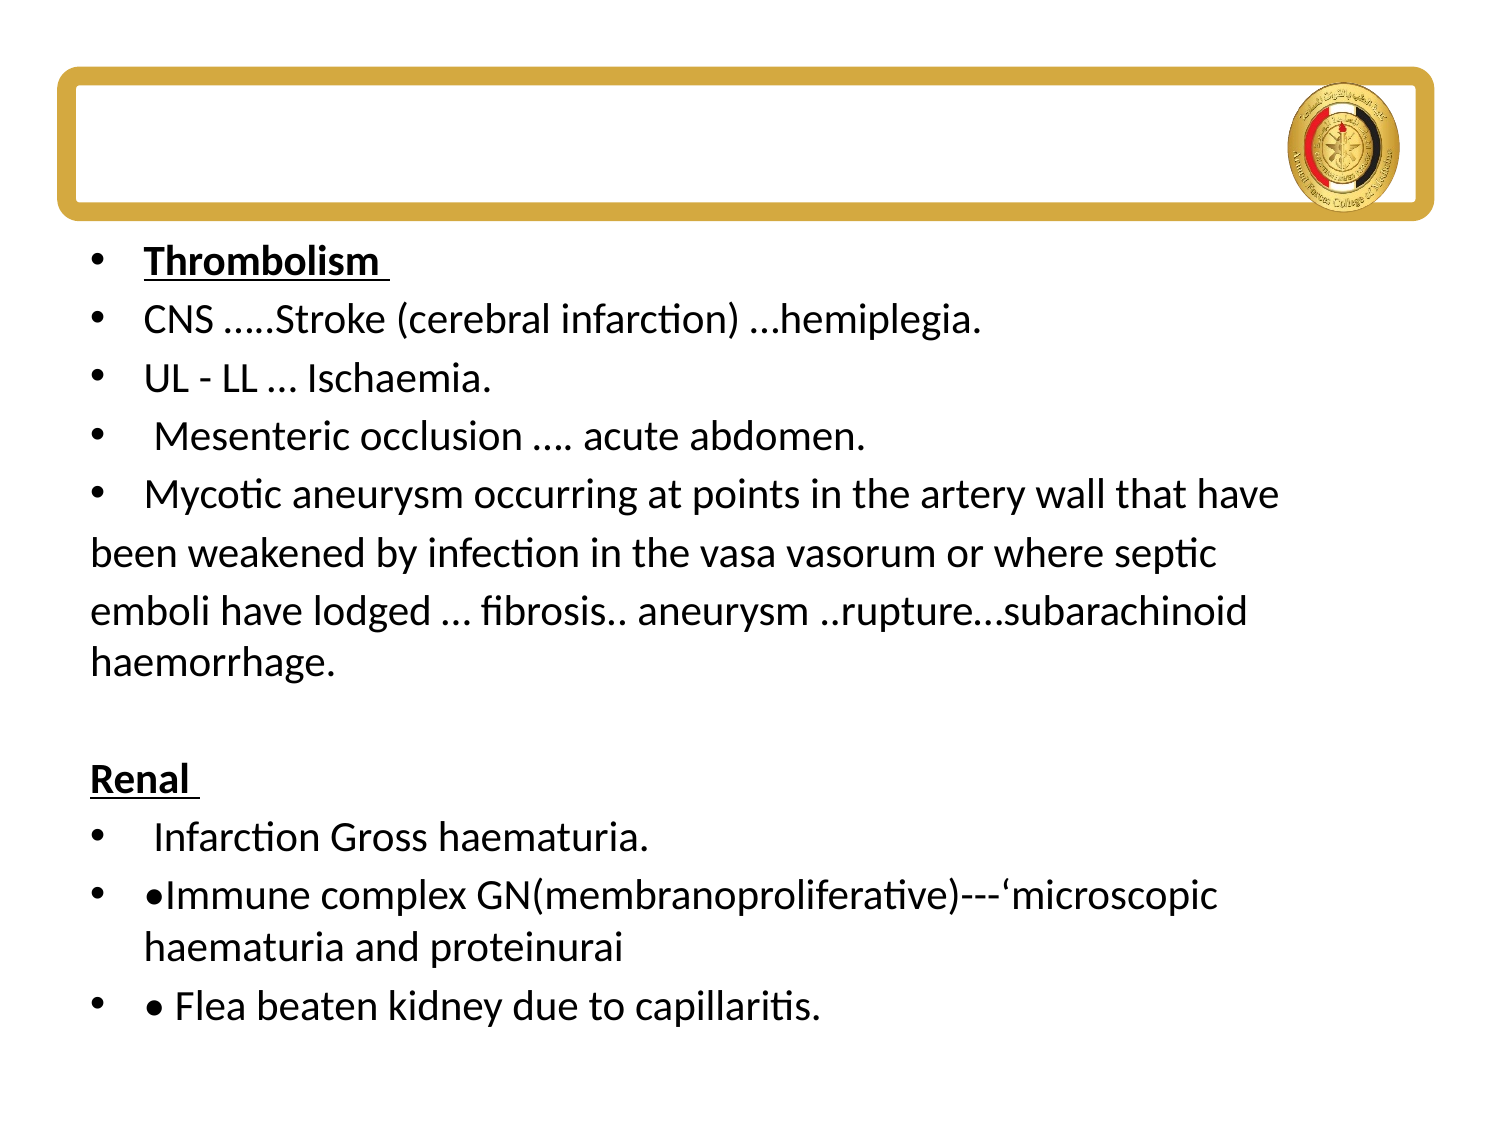

#
Thrombolism
CNS …..Stroke (cerebral infarction) …hemiplegia.
UL - LL … Ischaemia.
 Mesenteric occlusion …. acute abdomen.
Mycotic aneurysm occurring at points in the artery wall that have
been weakened by infection in the vasa vasorum or where septic
emboli have lodged … fibrosis.. aneurysm ..rupture…subarachinoid haemorrhage.

Renal
 Infarction Gross haematuria.
•Immune complex GN(membranoproliferative)---‘microscopic  haematuria and proteinurai
• Flea beaten kidney due to capillaritis.